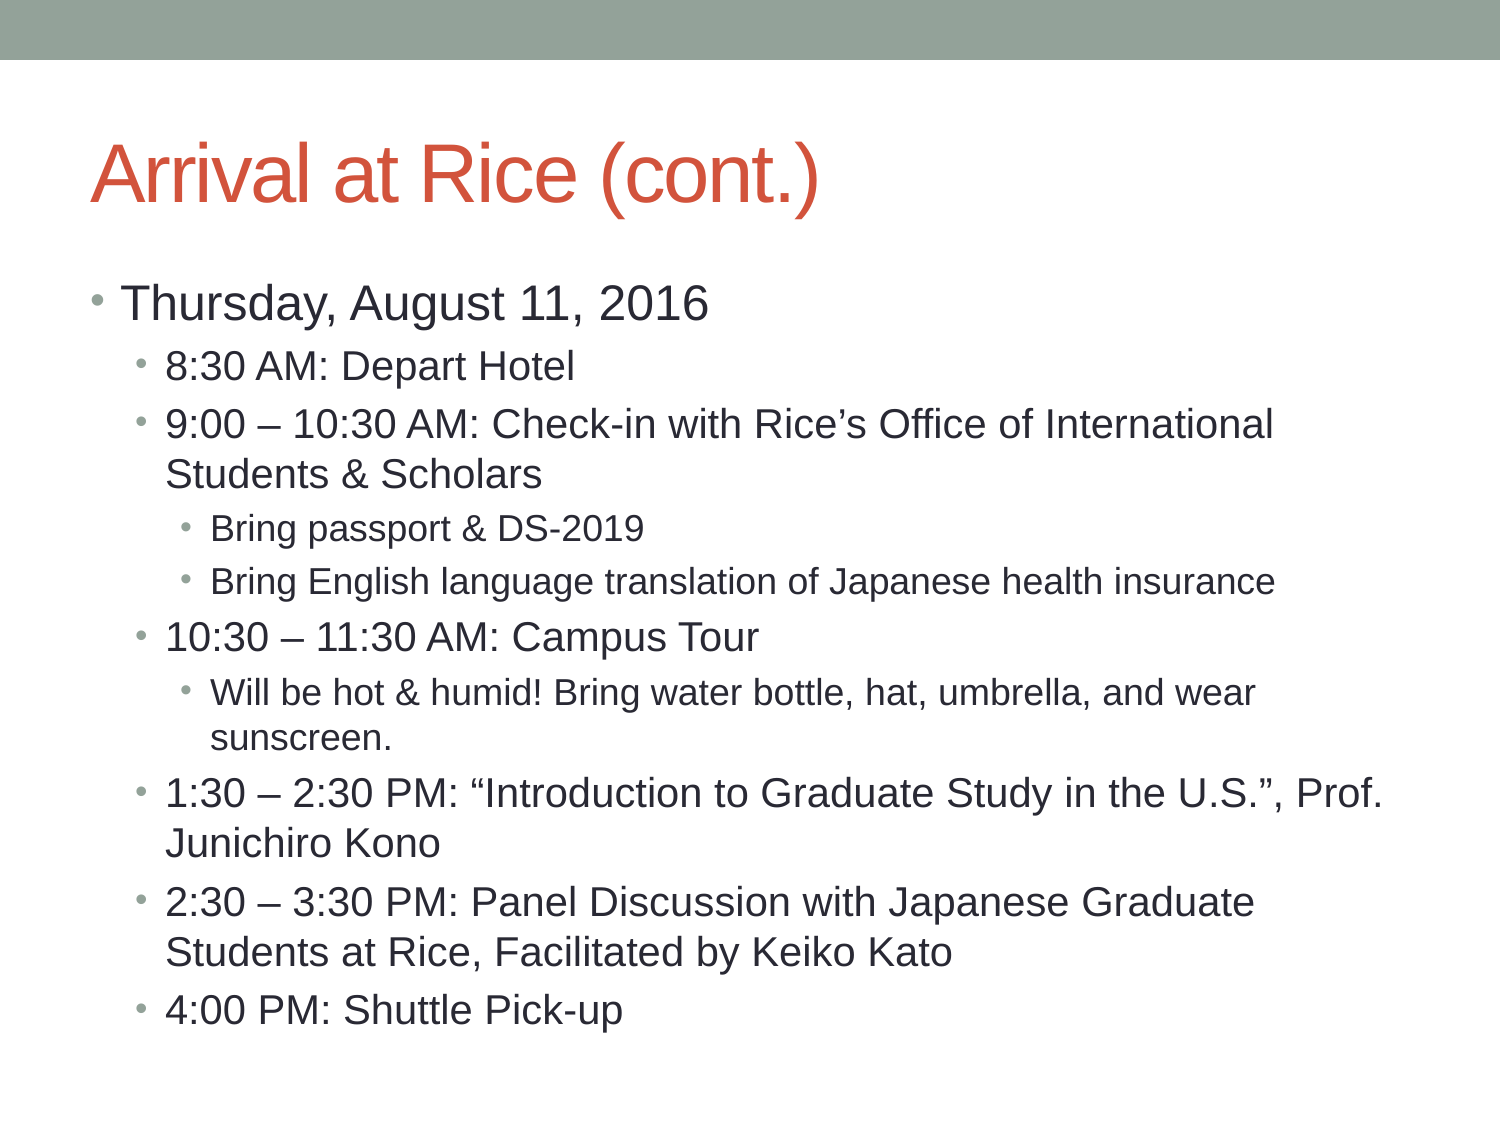

# Arrival at Rice (cont.)
Thursday, August 11, 2016
8:30 AM: Depart Hotel
9:00 – 10:30 AM: Check-in with Rice’s Office of International Students & Scholars
Bring passport & DS-2019
Bring English language translation of Japanese health insurance
10:30 – 11:30 AM: Campus Tour
Will be hot & humid! Bring water bottle, hat, umbrella, and wear sunscreen.
1:30 – 2:30 PM: “Introduction to Graduate Study in the U.S.”, Prof. Junichiro Kono
2:30 – 3:30 PM: Panel Discussion with Japanese Graduate Students at Rice, Facilitated by Keiko Kato
4:00 PM: Shuttle Pick-up